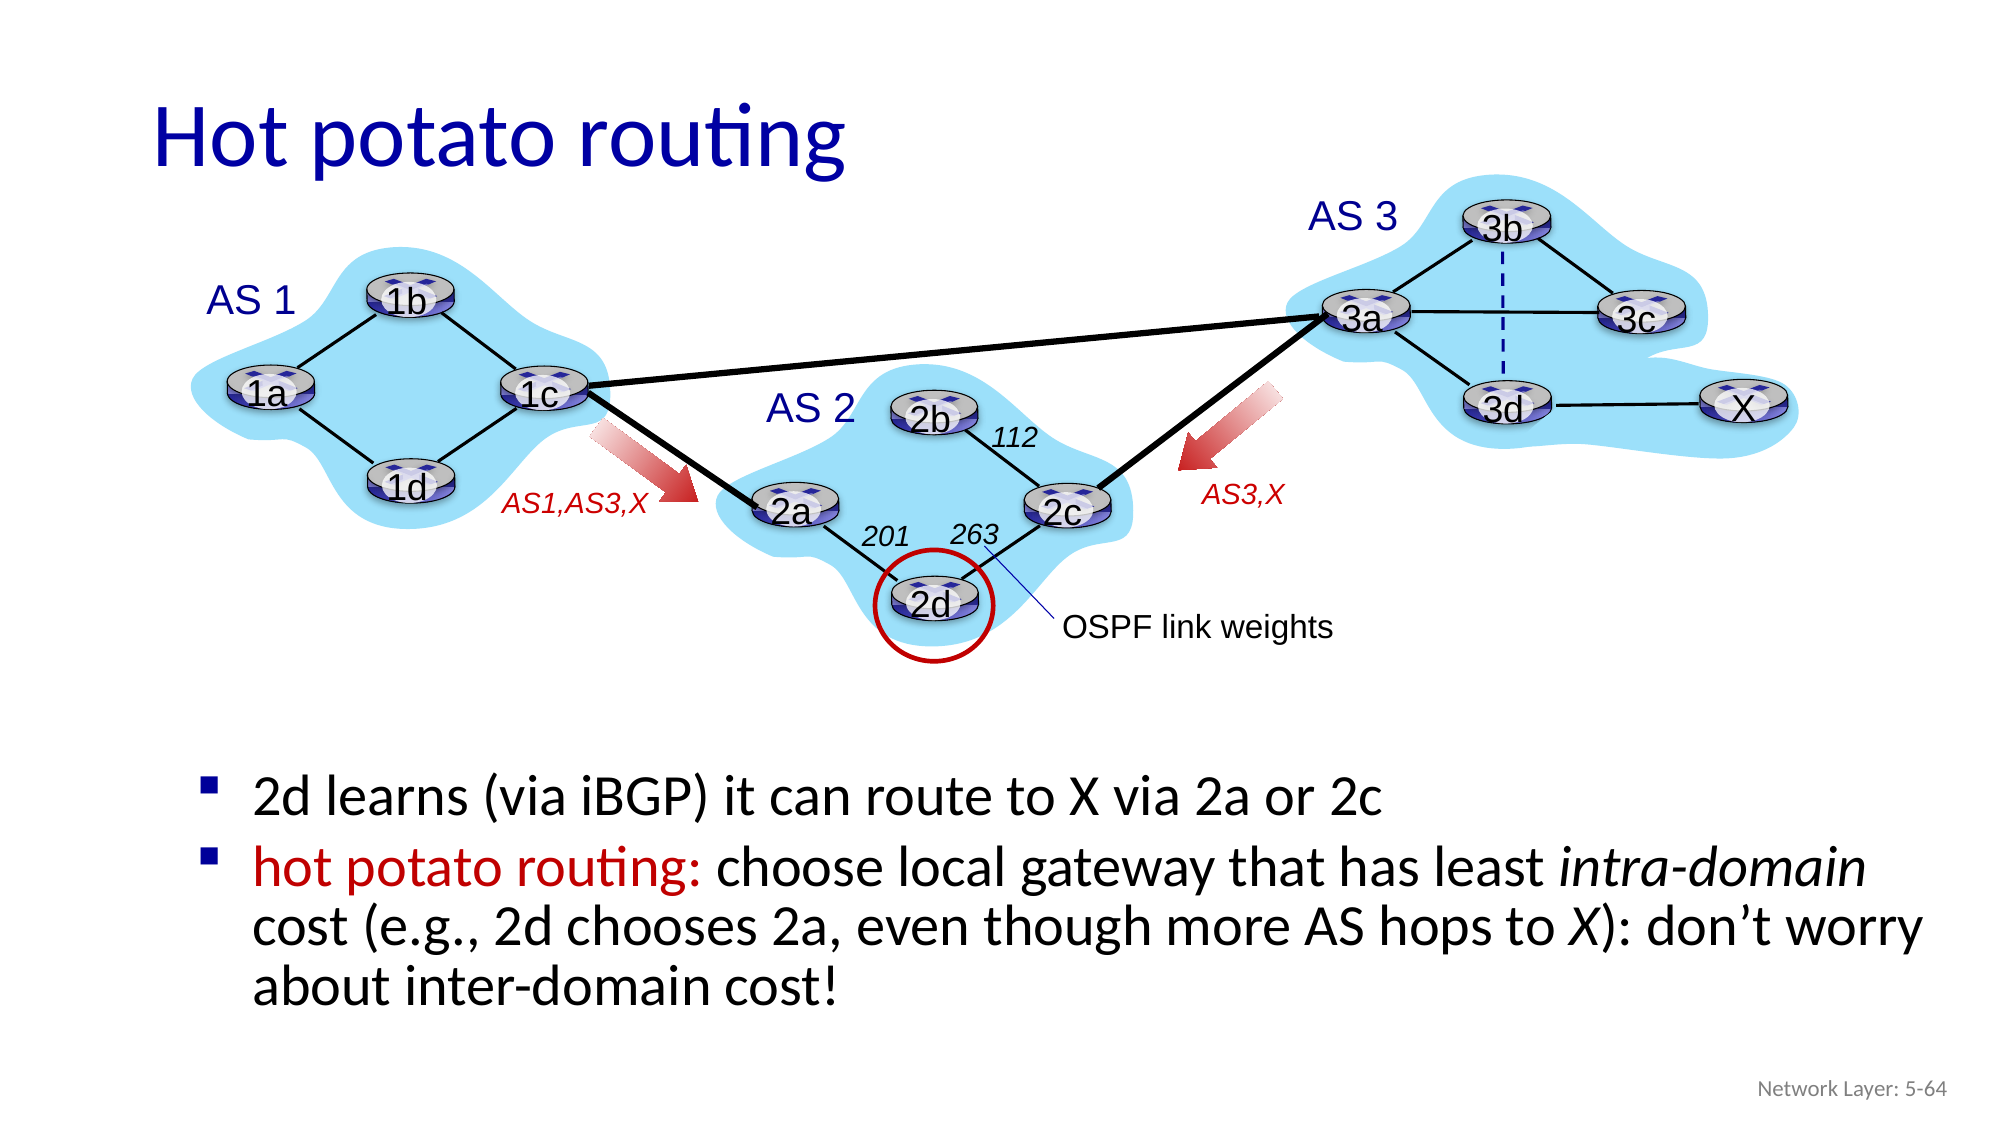

# Hot potato routing

AS 3
3b

3a

3c

3d

1b

1a

1c

1d

AS 1

2b

2a

2c

2d

AS 2

  X

AS3,X
112

AS1,AS3,X
263
201

OSPF link weights
2d learns (via iBGP) it can route to X via 2a or 2c
hot potato routing: choose local gateway that has least intra-domain cost (e.g., 2d chooses 2a, even though more AS hops to X): don’t worry about inter-domain cost!
Network Layer: 5-64